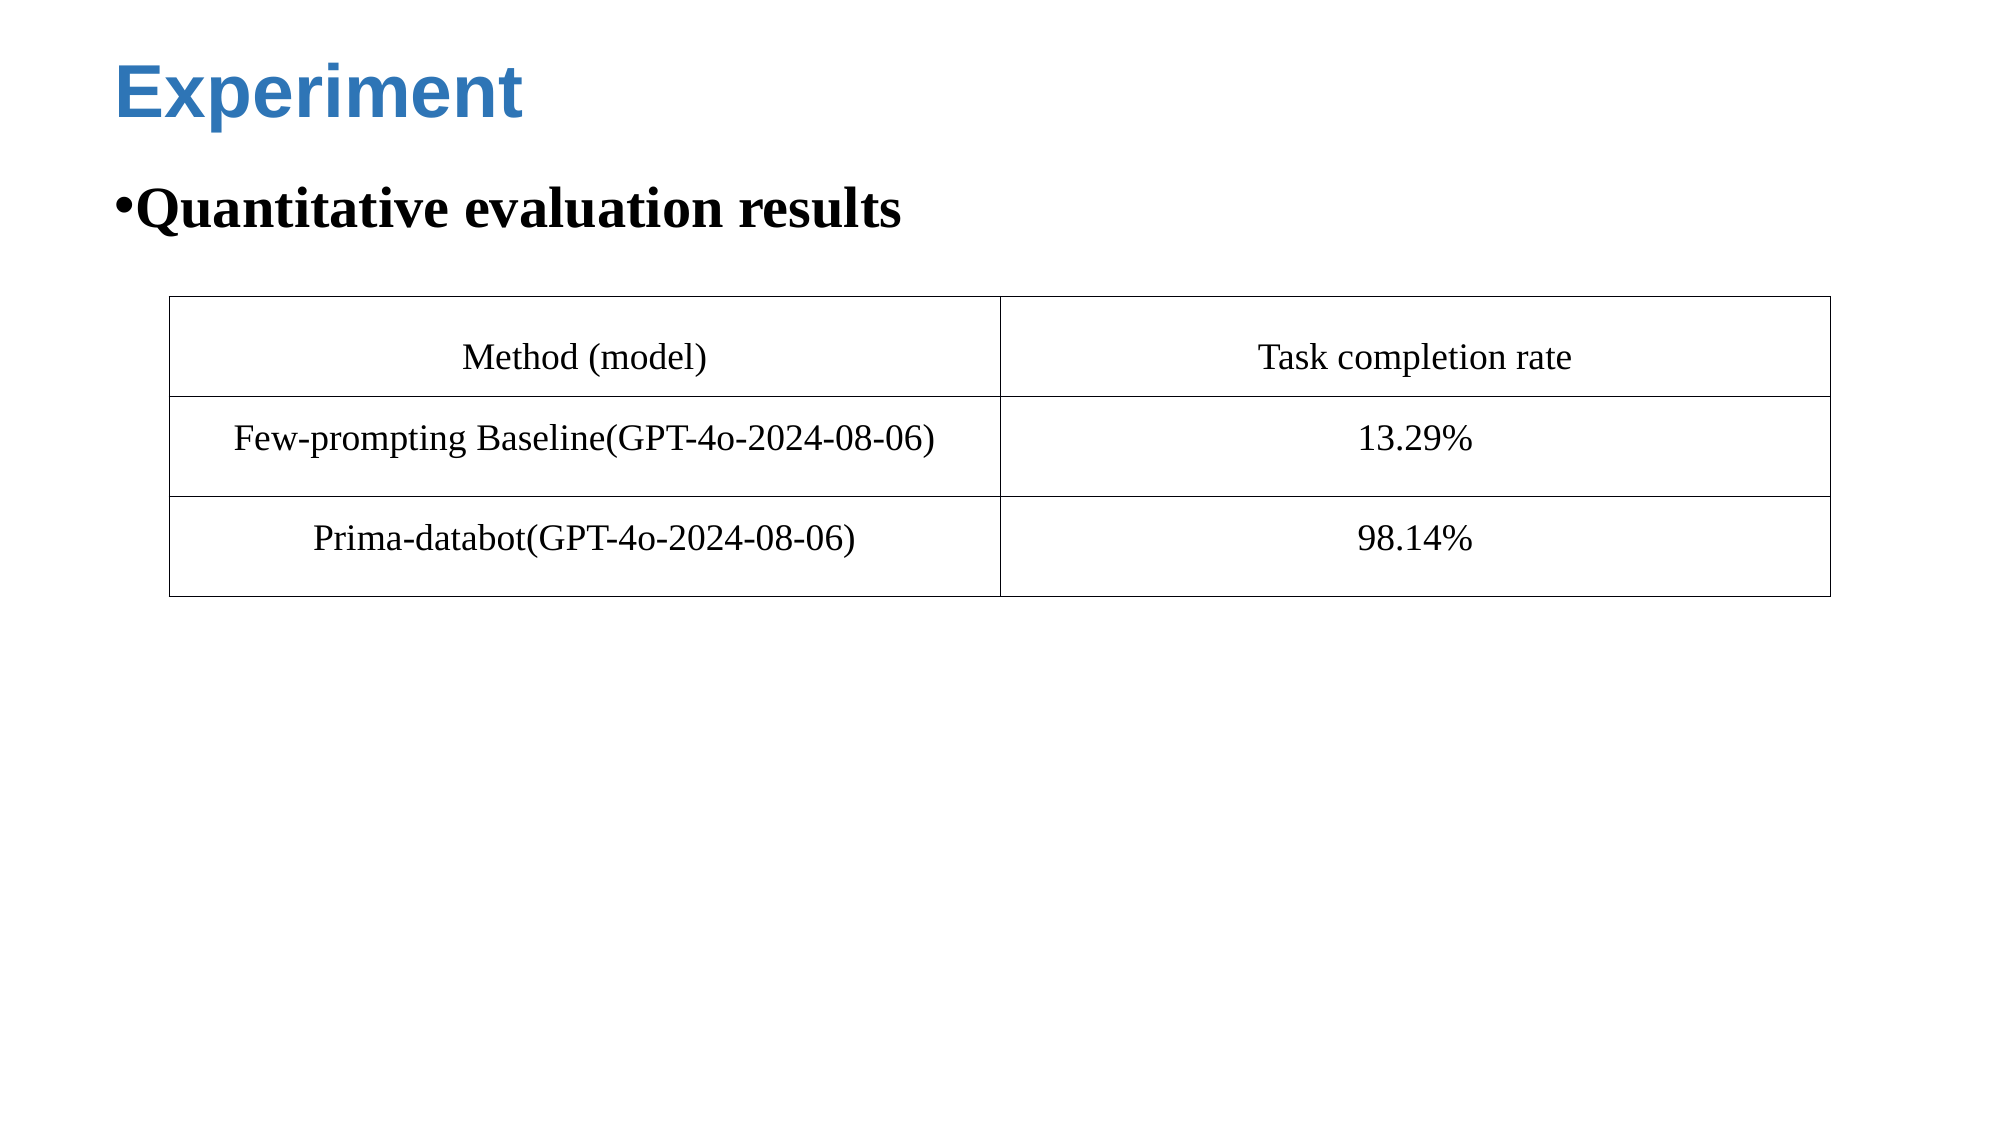

Experiment
Quantitative evaluation results
| Method (model) | Task completion rate |
| --- | --- |
| Few-prompting Baseline(GPT-4o-2024-08-06) | 13.29% |
| Prima-databot(GPT-4o-2024-08-06) | 98.14% |